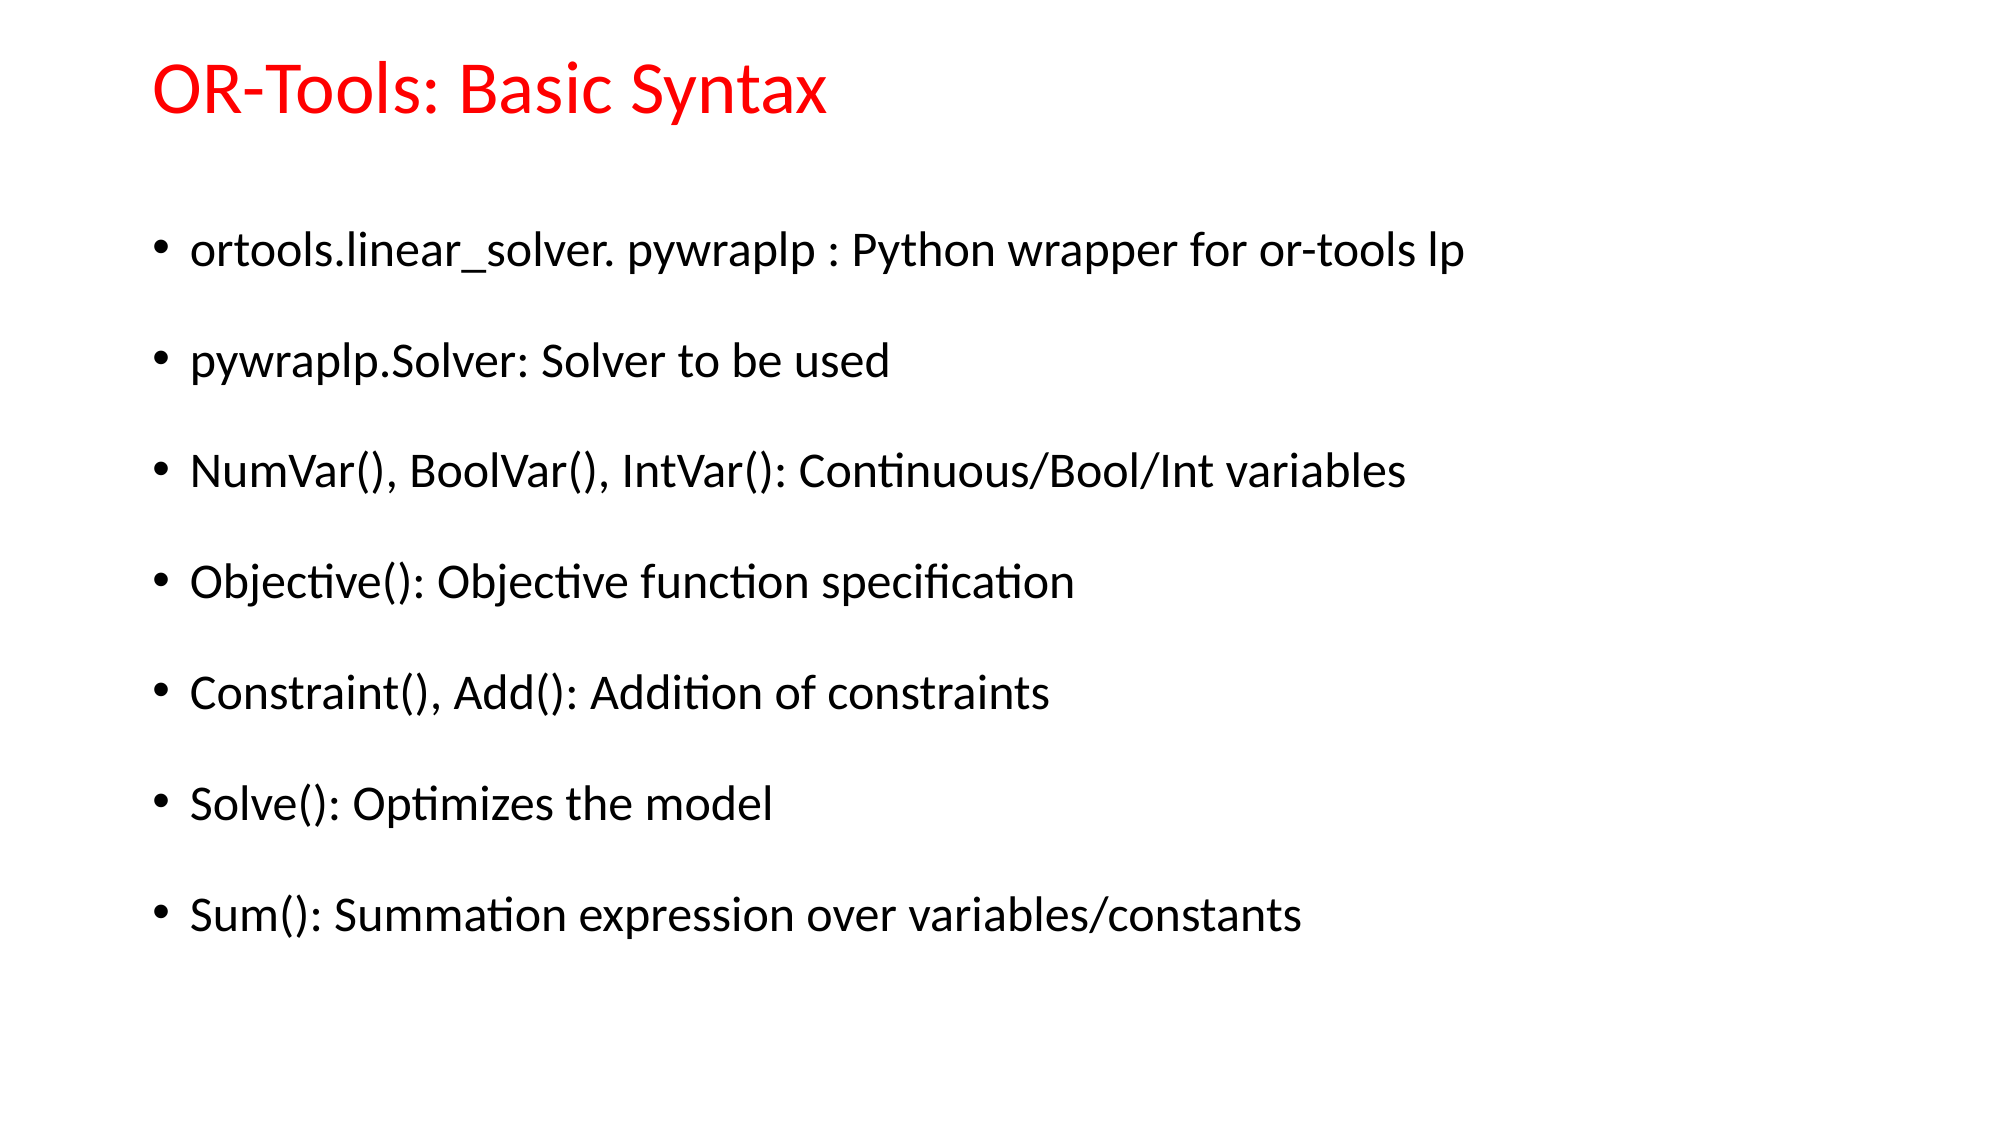

# OR-Tools: Basic Syntax
ortools.linear_solver. pywraplp : Python wrapper for or-tools lp
pywraplp.Solver: Solver to be used
NumVar(), BoolVar(), IntVar(): Continuous/Bool/Int variables
Objective(): Objective function specification
Constraint(), Add(): Addition of constraints
Solve(): Optimizes the model
Sum(): Summation expression over variables/constants